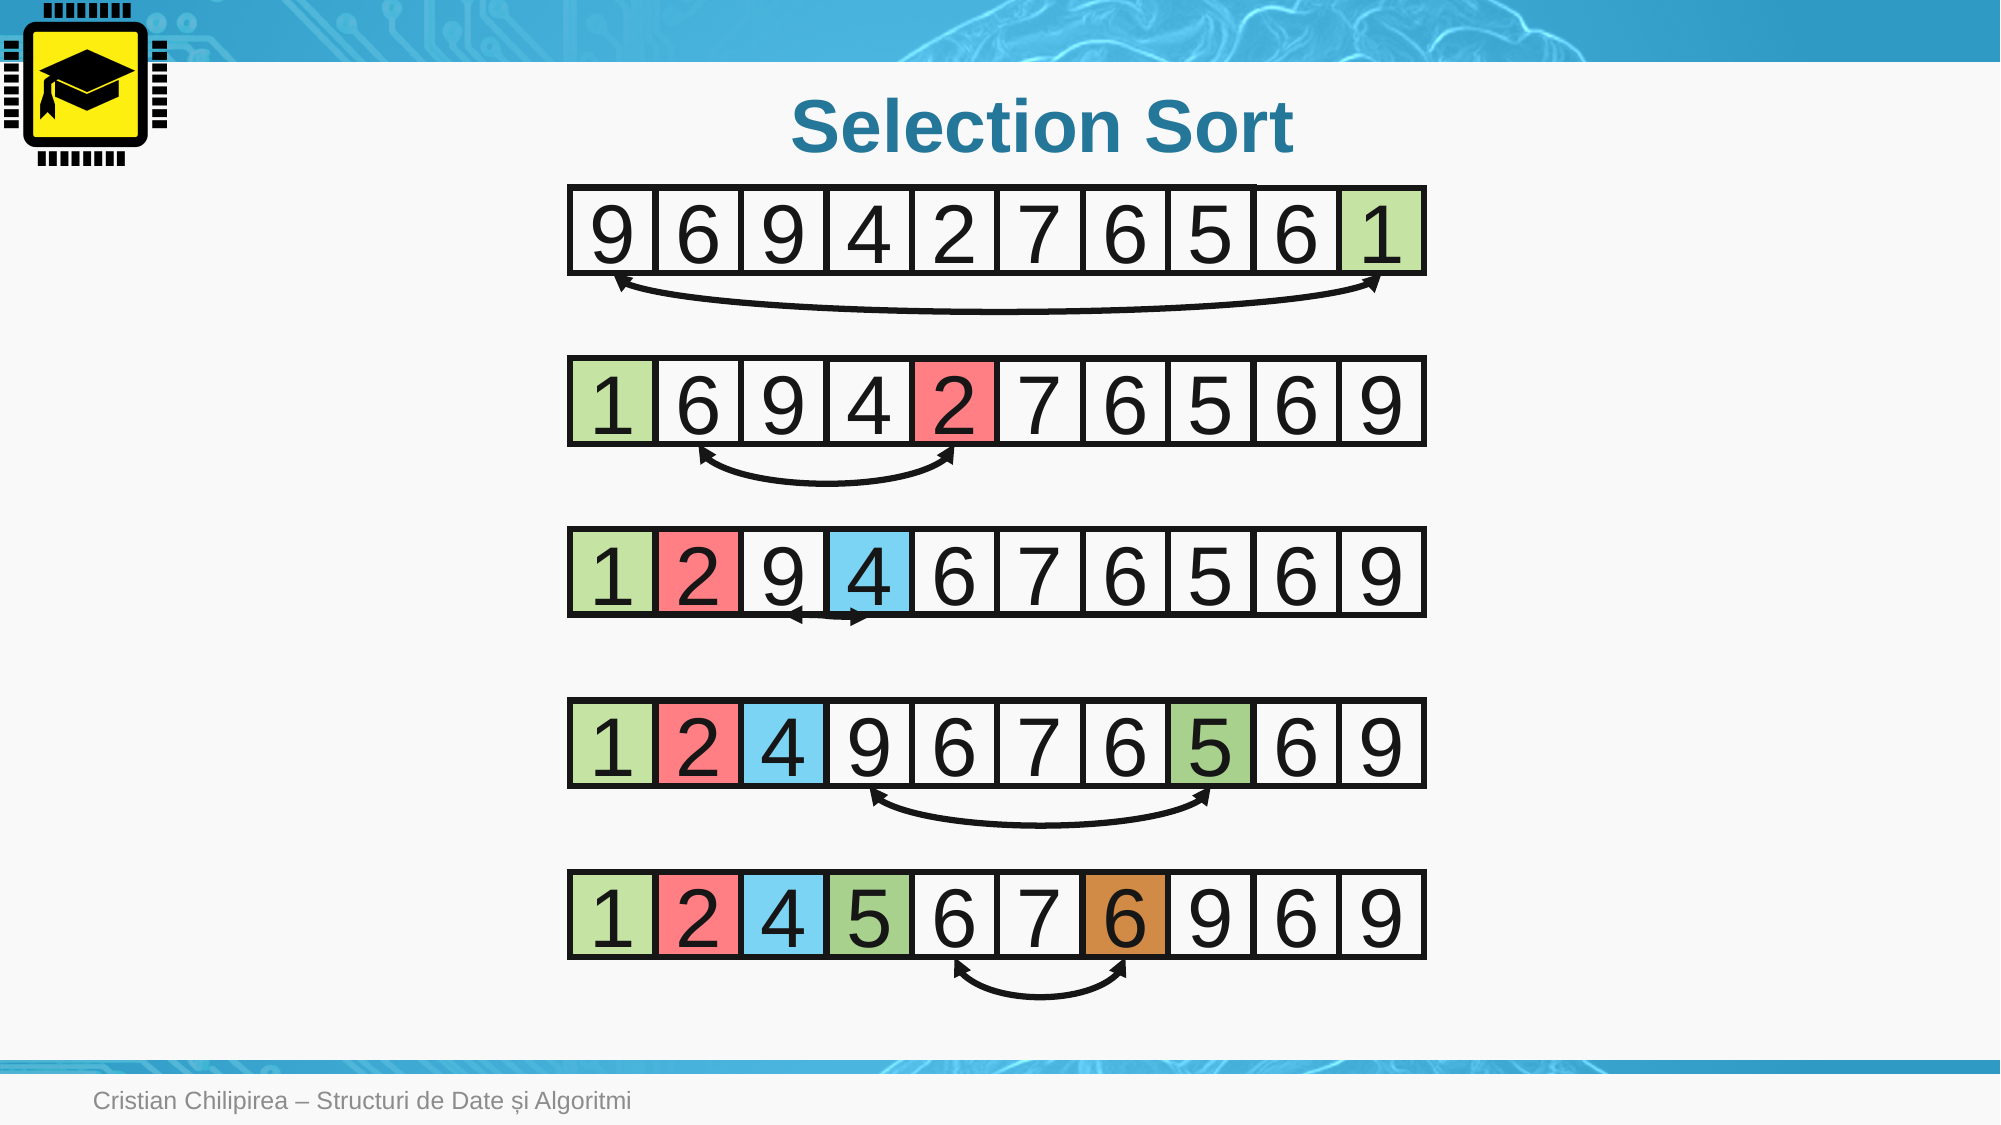

# Selection Sort
9
6
9
4
2
7
6
5
6
1
1
6
9
4
2
7
6
5
6
9
1
2
9
4
6
7
6
5
6
9
1
2
4
9
6
7
6
5
6
9
1
2
4
5
6
7
6
9
6
9
Cristian Chilipirea – Structuri de Date și Algoritmi